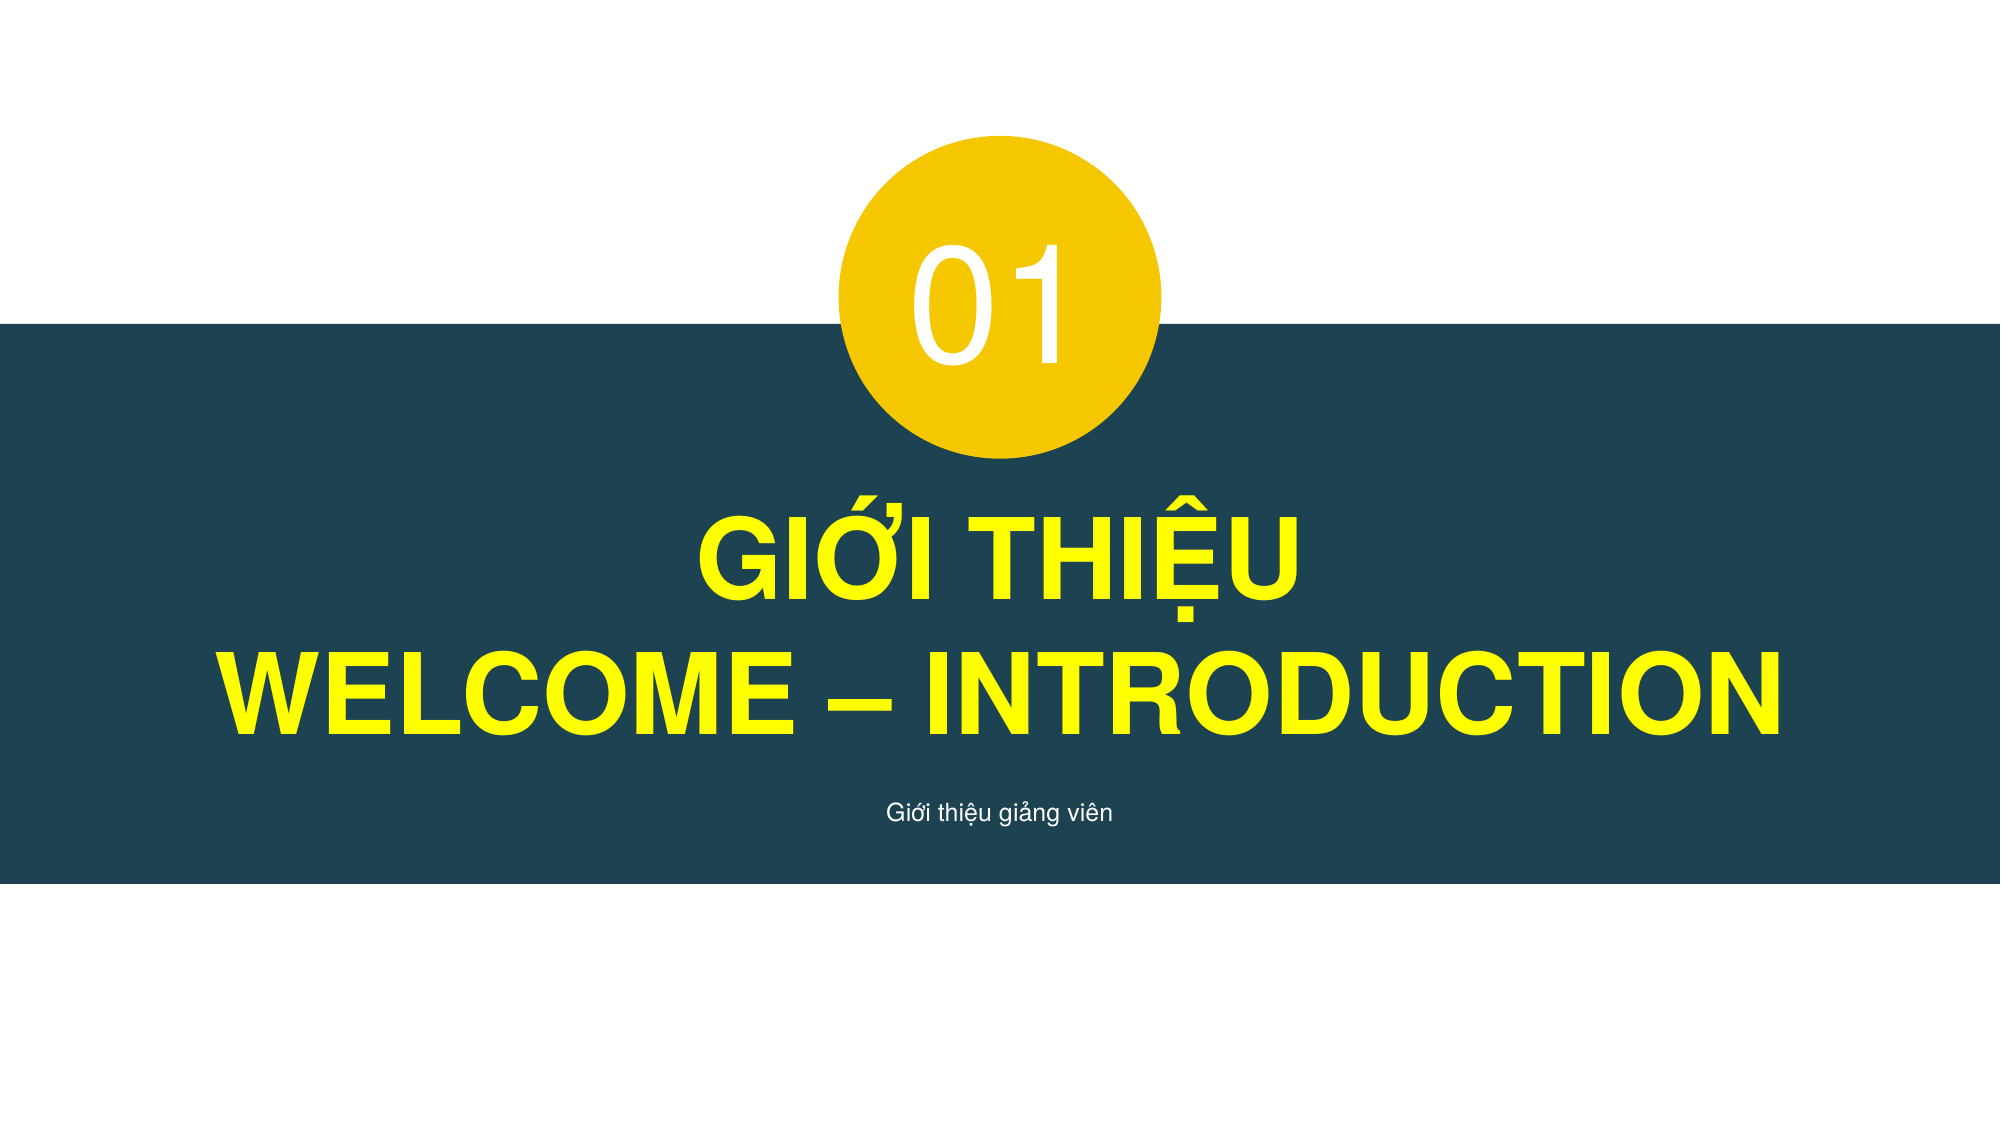

01

GIỚI THIỆU
WELCOME – INTRODUCTION
Giới thiệu giảng viên